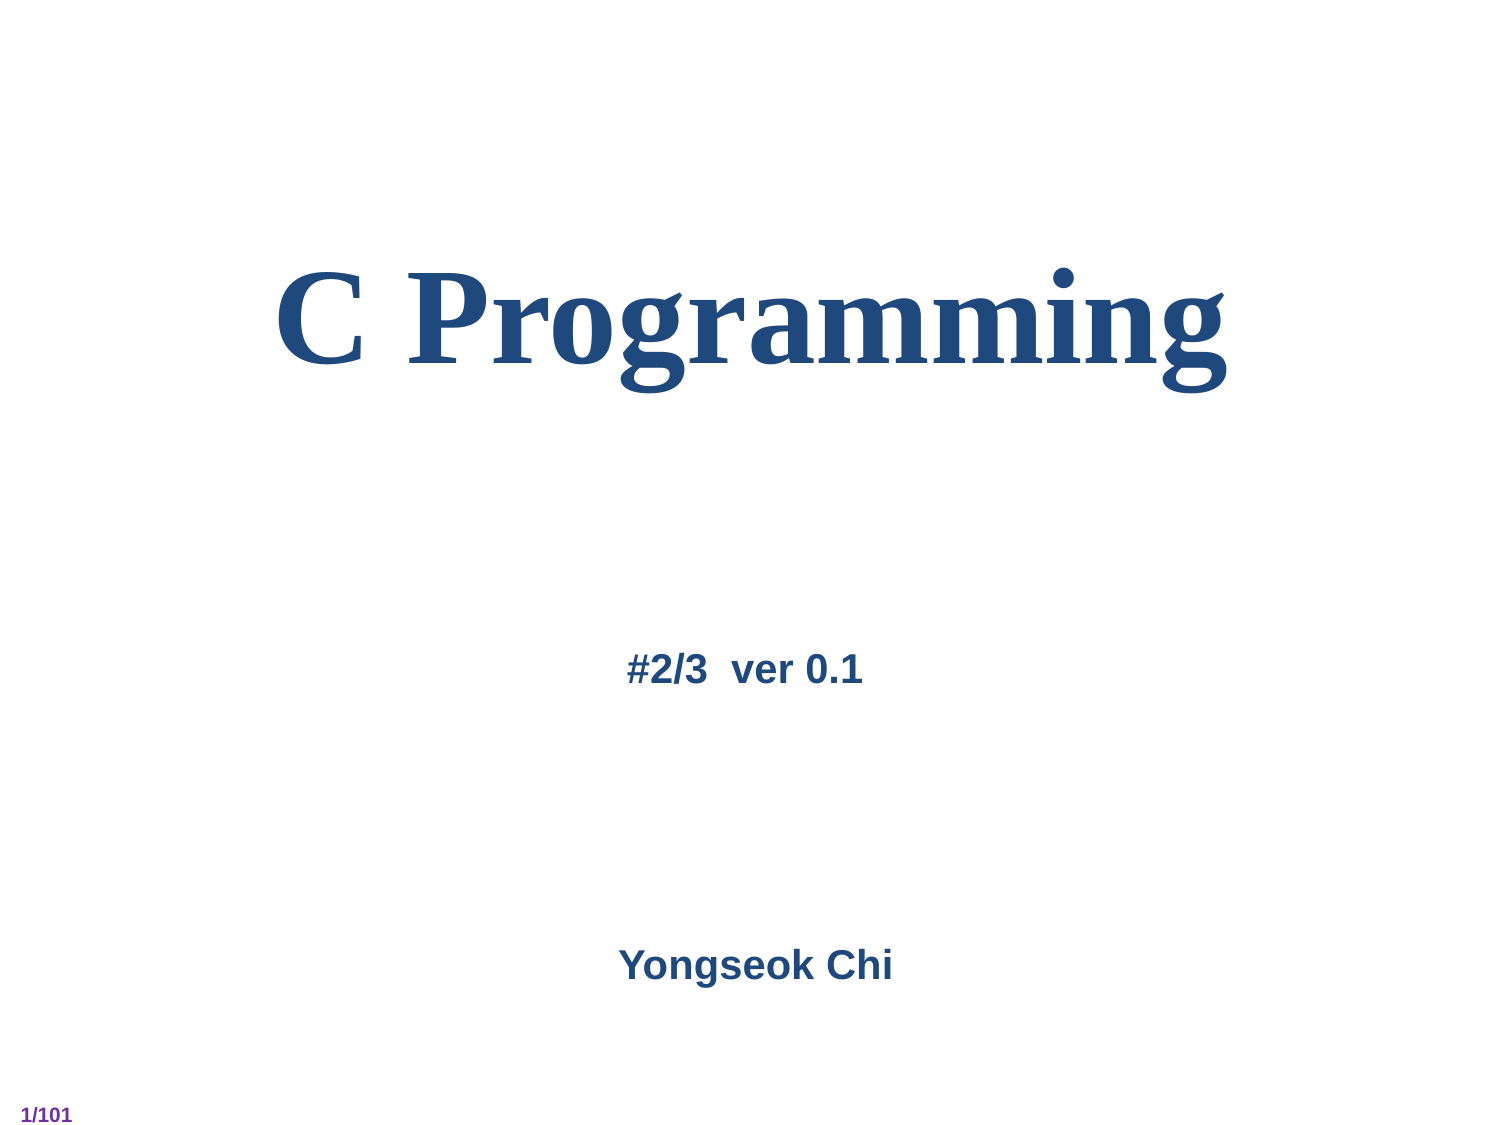

C Programming
#2/3  ver 0.1
Yongseok Chi